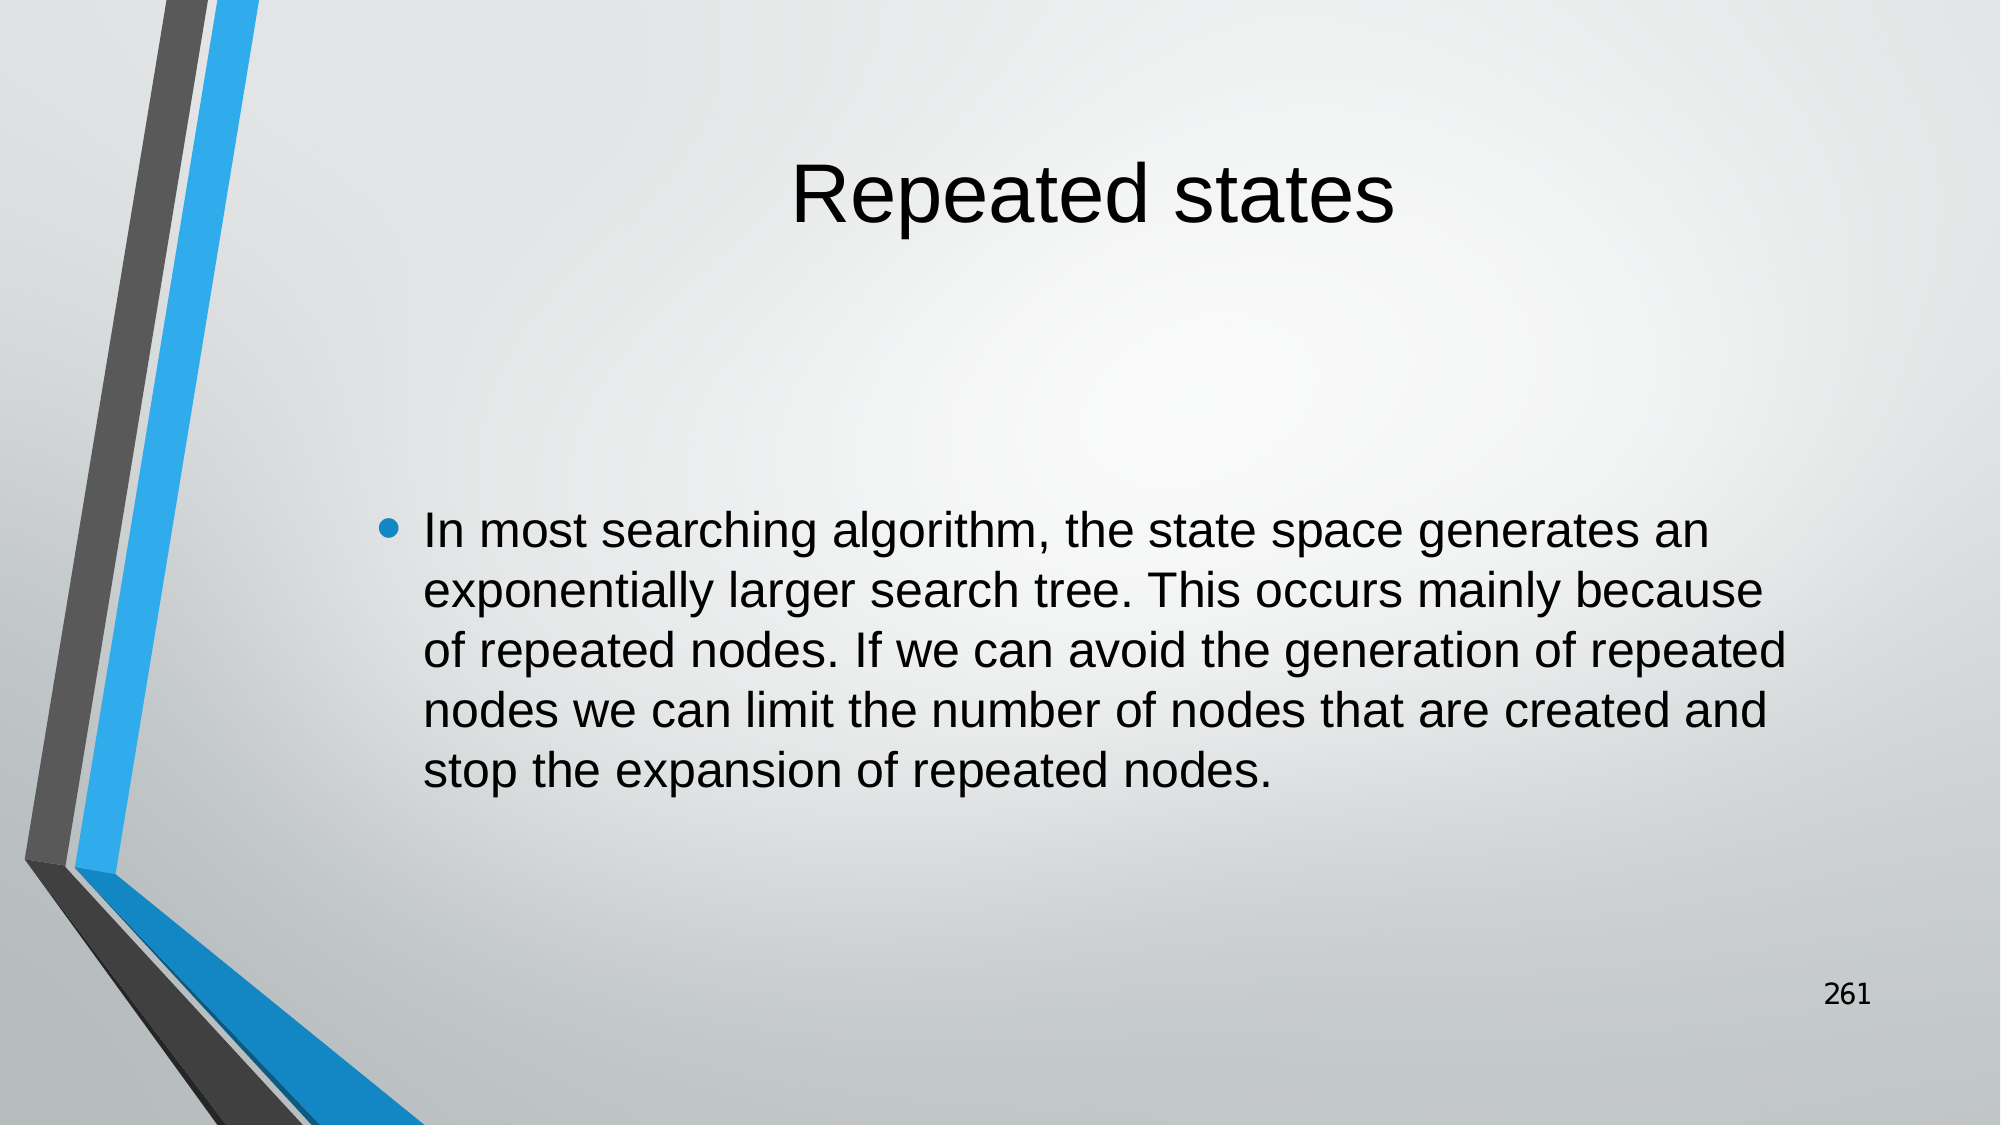

# Repeated states
In most searching algorithm, the state space generates an exponentially larger search tree. This occurs mainly because of repeated nodes. If we can avoid the generation of repeated nodes we can limit the number of nodes that are created and stop the expansion of repeated nodes.
261